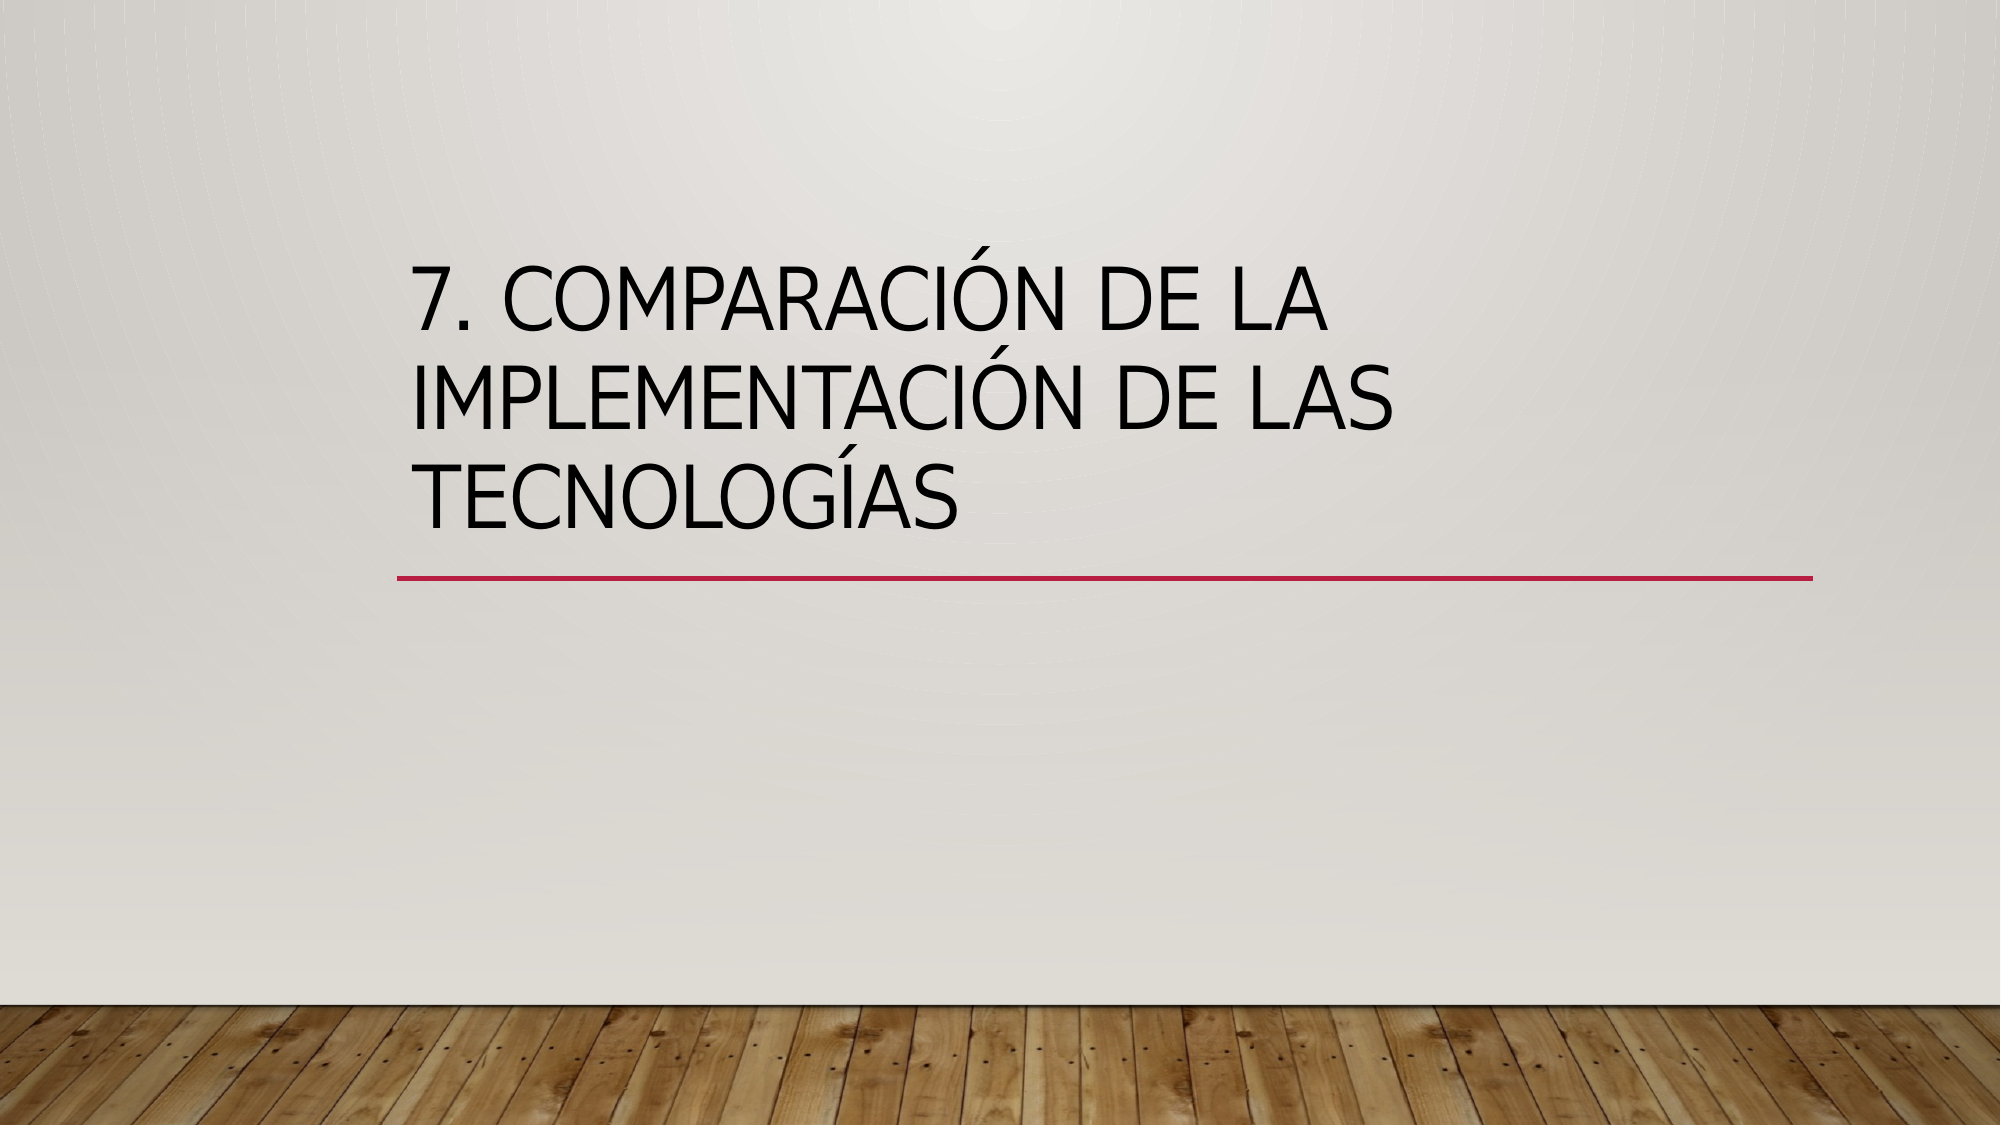

# 7. Comparación de la implementación de las tecnologías